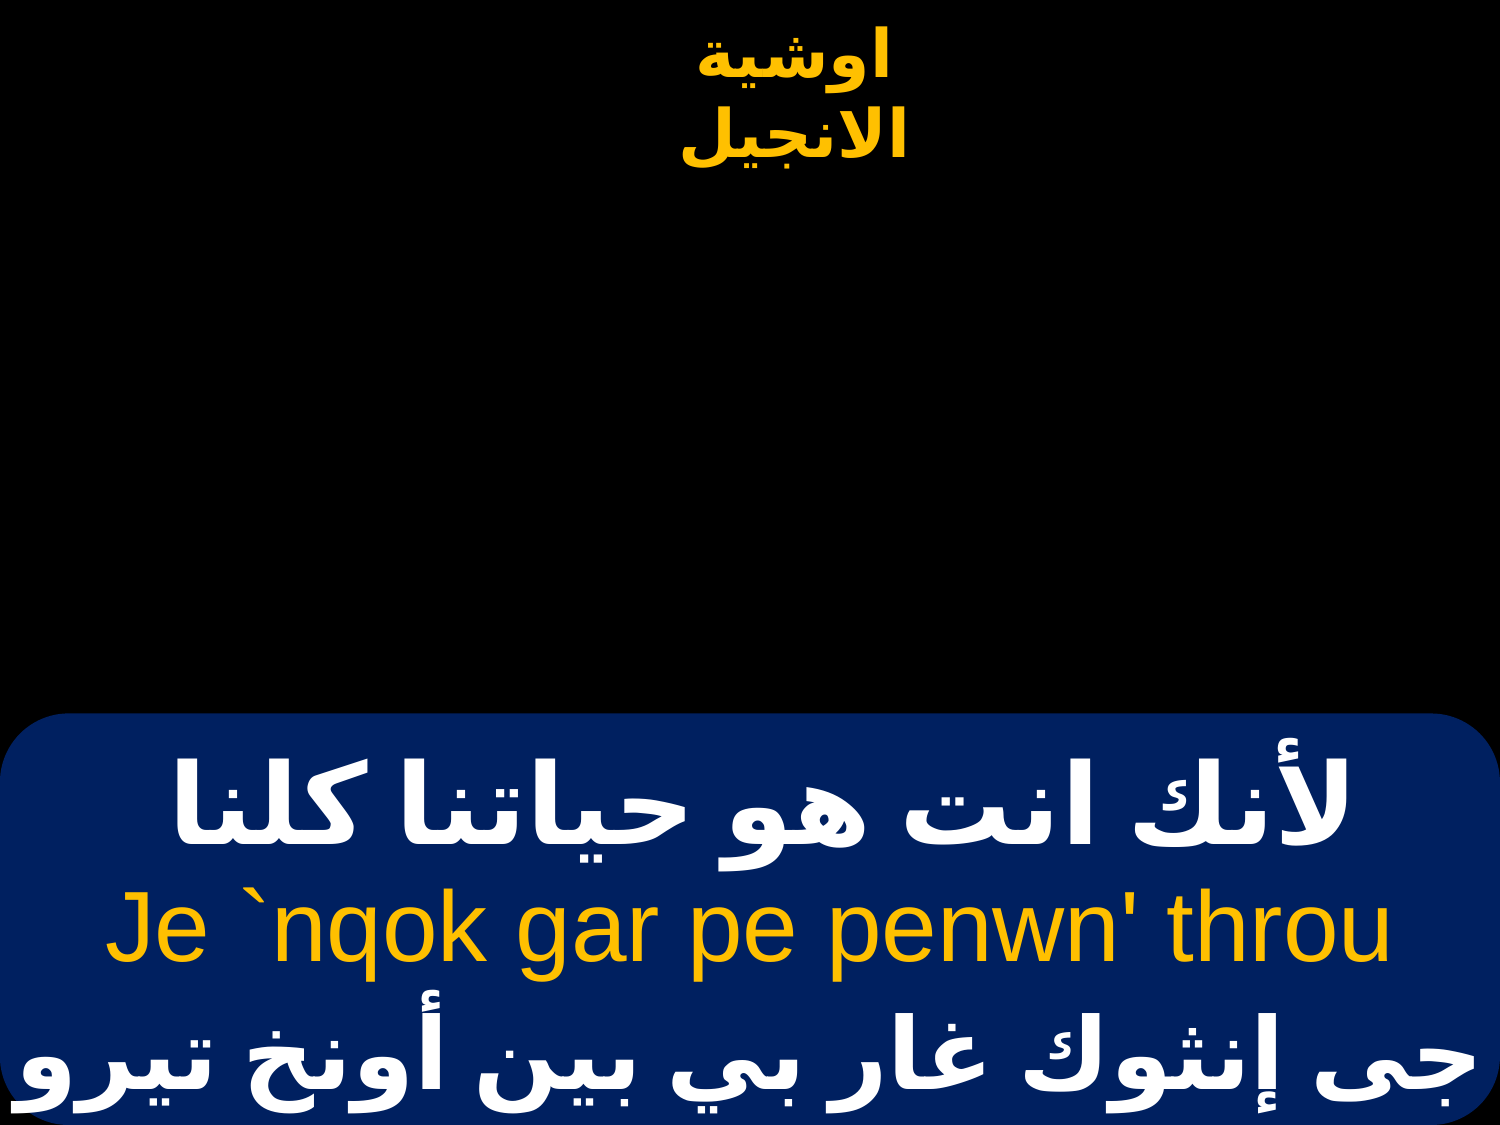

# لأنك انت هو حياتنا كلنا
Je `nqok gar pe penwn' throu
جى إنثوك غار بي بين أونخ تيرو